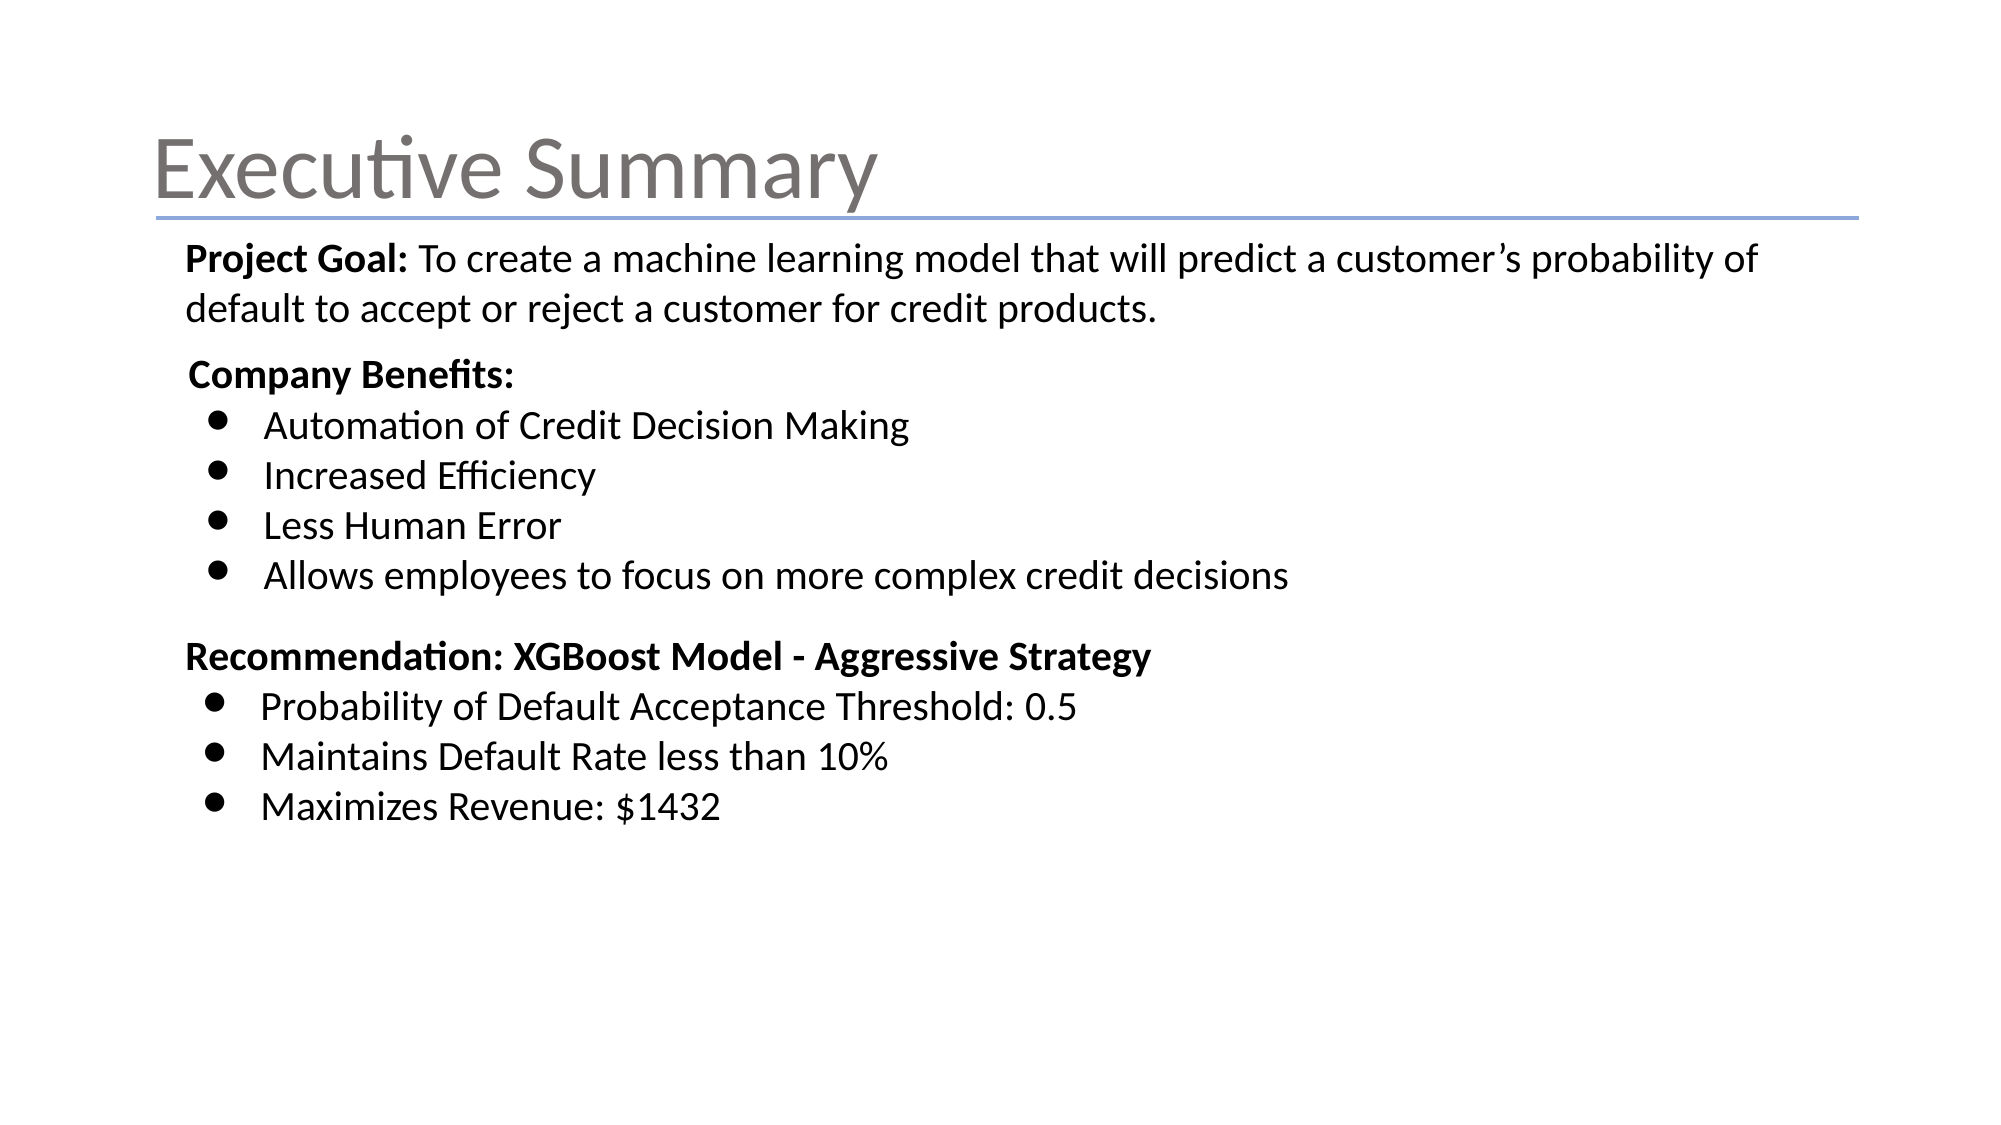

# Executive Summary
Project Goal: To create a machine learning model that will predict a customer’s probability of default to accept or reject a customer for credit products.
Company Benefits:
Automation of Credit Decision Making
Increased Efficiency
Less Human Error
Allows employees to focus on more complex credit decisions

Recommendation: XGBoost Model - Aggressive Strategy
Probability of Default Acceptance Threshold: 0.5
Maintains Default Rate less than 10%
Maximizes Revenue: $1432